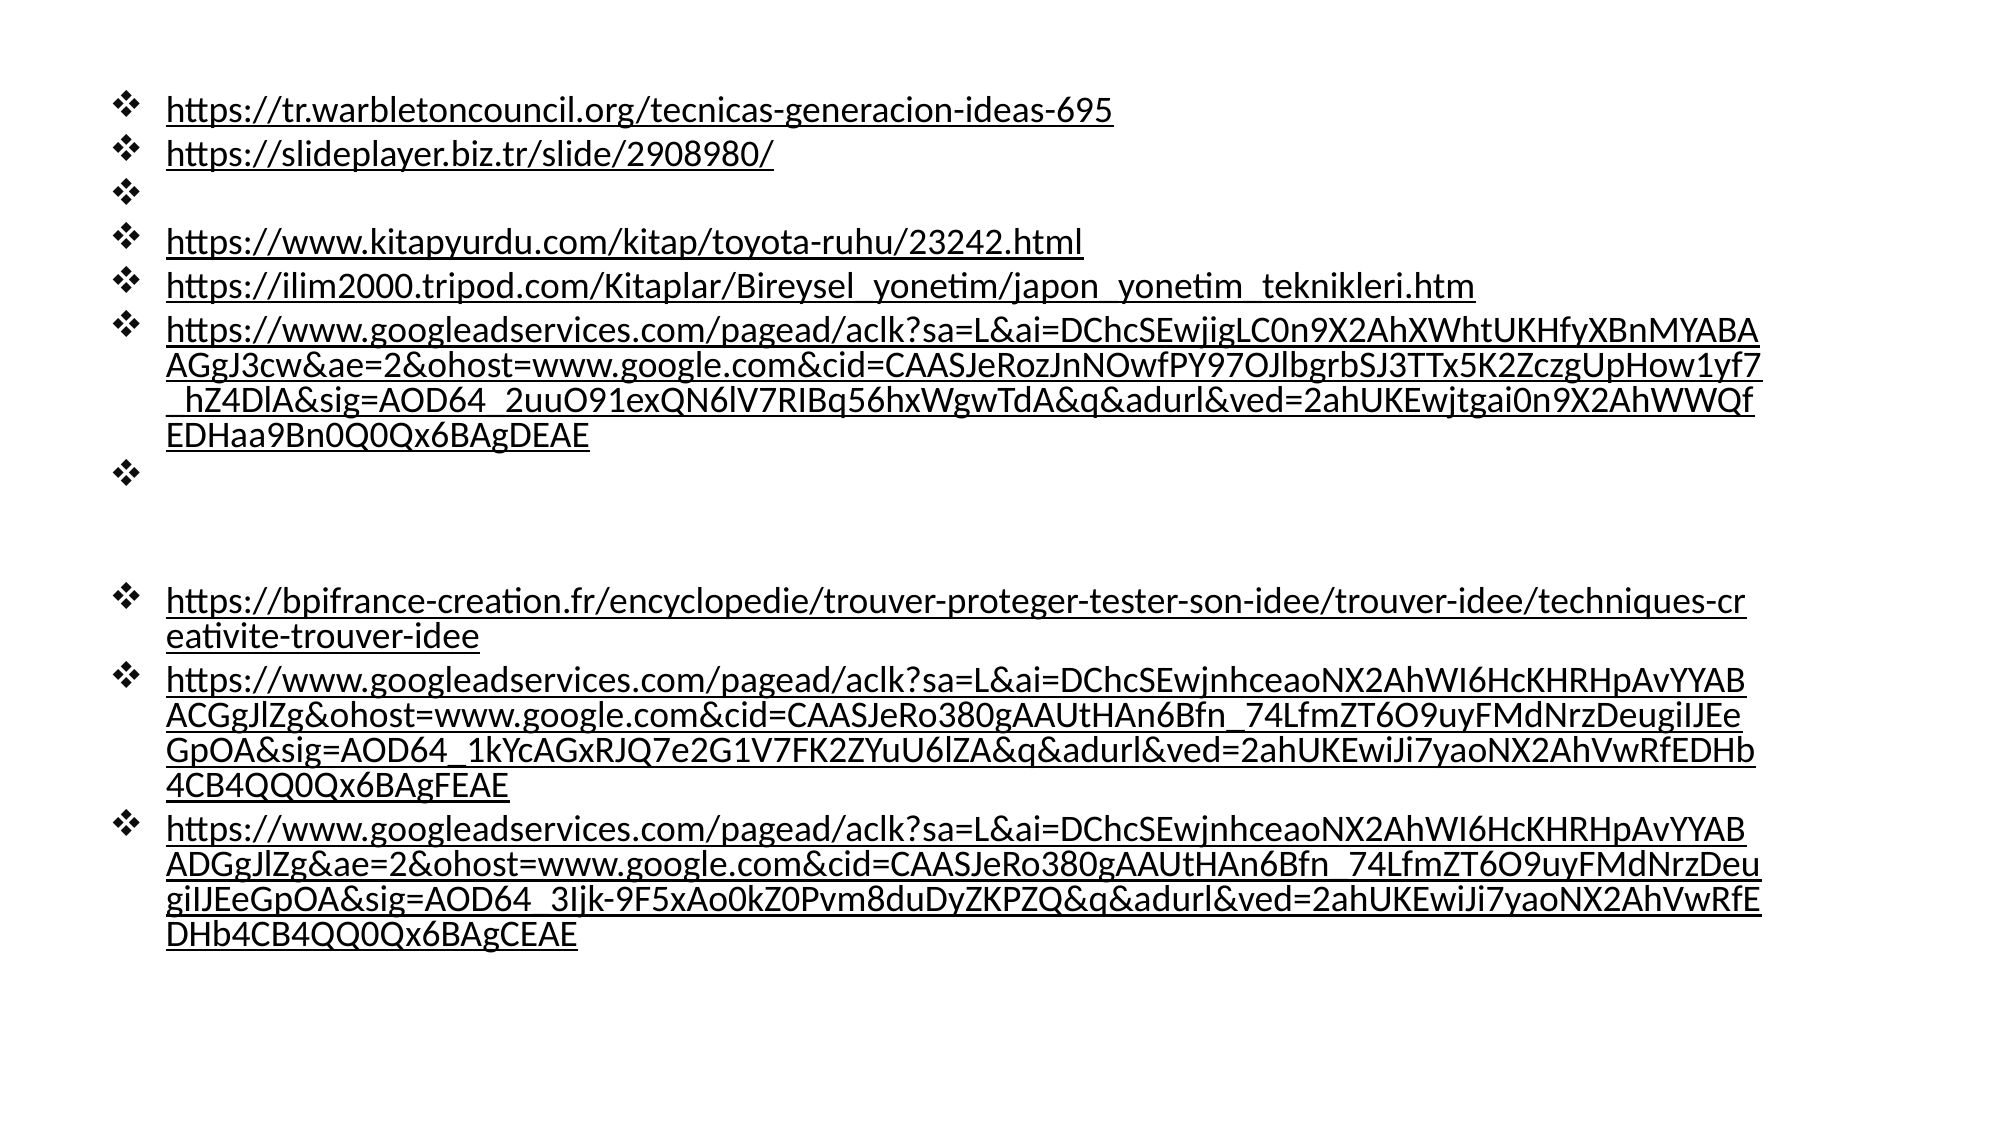

https://tr.warbletoncouncil.org/tecnicas-generacion-ideas-695
https://slideplayer.biz.tr/slide/2908980/
file:///C:/Users/yuy/Downloads/dosya_f318c620ced58e18ea1ee6ed2780cc0f.pdf
https://www.kitapyurdu.com/kitap/toyota-ruhu/23242.html
https://ilim2000.tripod.com/Kitaplar/Bireysel_yonetim/japon_yonetim_teknikleri.htm
https://www.googleadservices.com/pagead/aclk?sa=L&ai=DChcSEwjigLC0n9X2AhXWhtUKHfyXBnMYABAAGgJ3cw&ae=2&ohost=www.google.com&cid=CAASJeRozJnNOwfPY97OJlbgrbSJ3TTx5K2ZczgUpHow1yf7_hZ4DlA&sig=AOD64_2uuO91exQN6lV7RIBq56hxWgwTdA&q&adurl&ved=2ahUKEwjtgai0n9X2AhWWQfEDHaa9Bn0Q0Qx6BAgDEAE
https://www.codeur.com/blog/methode-creativite/#:~:text=1)%20Le%20brainstorming,de%20la%20part%20des%20autres.
https://bpifrance-creation.fr/encyclopedie/trouver-proteger-tester-son-idee/trouver-idee/techniques-creativite-trouver-idee
https://www.googleadservices.com/pagead/aclk?sa=L&ai=DChcSEwjnhceaoNX2AhWI6HcKHRHpAvYYABACGgJlZg&ohost=www.google.com&cid=CAASJeRo380gAAUtHAn6Bfn_74LfmZT6O9uyFMdNrzDeugiIJEeGpOA&sig=AOD64_1kYcAGxRJQ7e2G1V7FK2ZYuU6lZA&q&adurl&ved=2ahUKEwiJi7yaoNX2AhVwRfEDHb4CB4QQ0Qx6BAgFEAE
https://www.googleadservices.com/pagead/aclk?sa=L&ai=DChcSEwjnhceaoNX2AhWI6HcKHRHpAvYYABADGgJlZg&ae=2&ohost=www.google.com&cid=CAASJeRo380gAAUtHAn6Bfn_74LfmZT6O9uyFMdNrzDeugiIJEeGpOA&sig=AOD64_3Ijk-9F5xAo0kZ0Pvm8duDyZKPZQ&q&adurl&ved=2ahUKEwiJi7yaoNX2AhVwRfEDHb4CB4QQ0Qx6BAgCEAE